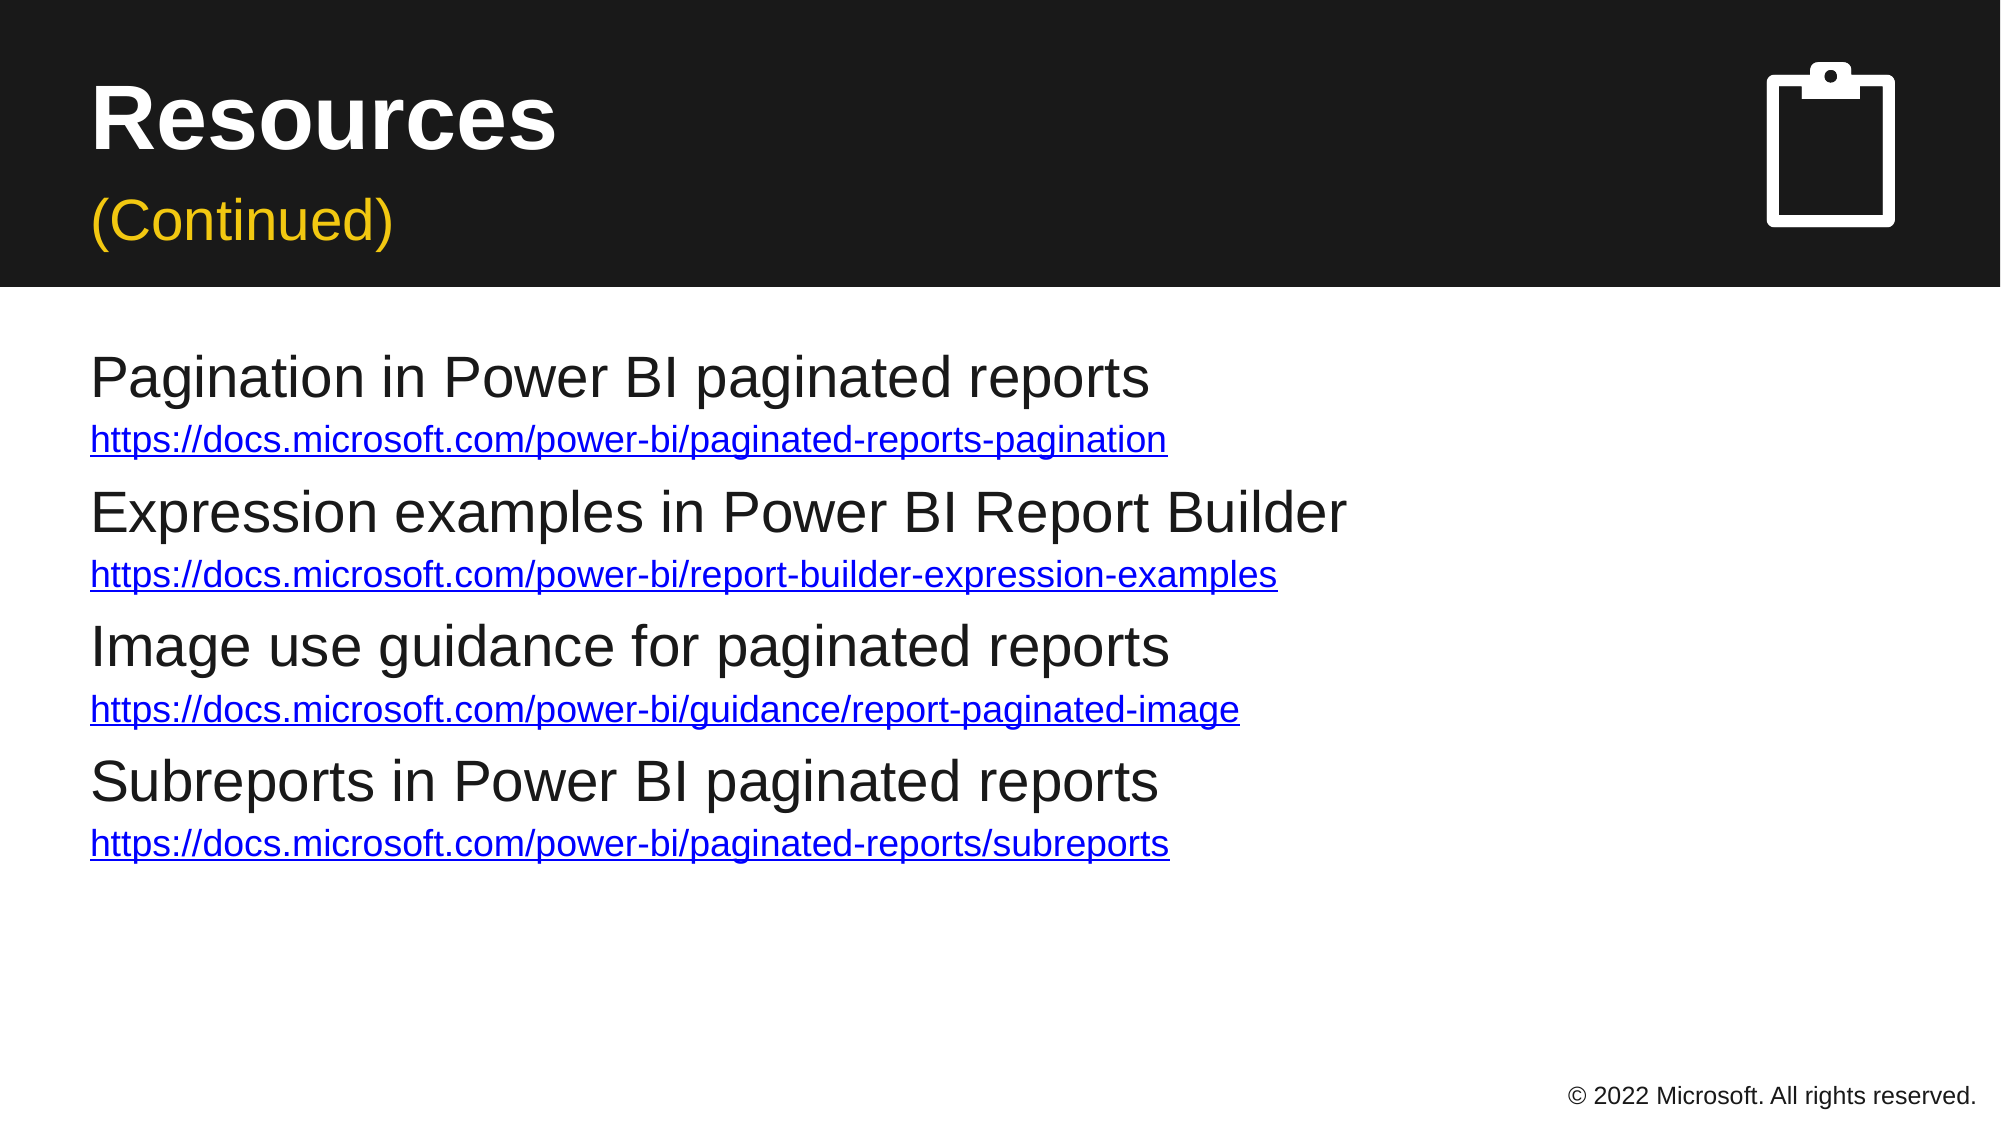

# Resources
(Continued)
Pagination in Power BI paginated reports
https://docs.microsoft.com/power-bi/paginated-reports-pagination
Expression examples in Power BI Report Builder
https://docs.microsoft.com/power-bi/report-builder-expression-examples
Image use guidance for paginated reports
https://docs.microsoft.com/power-bi/guidance/report-paginated-image
Subreports in Power BI paginated reports
https://docs.microsoft.com/power-bi/paginated-reports/subreports

© 2022 Microsoft. All rights reserved.